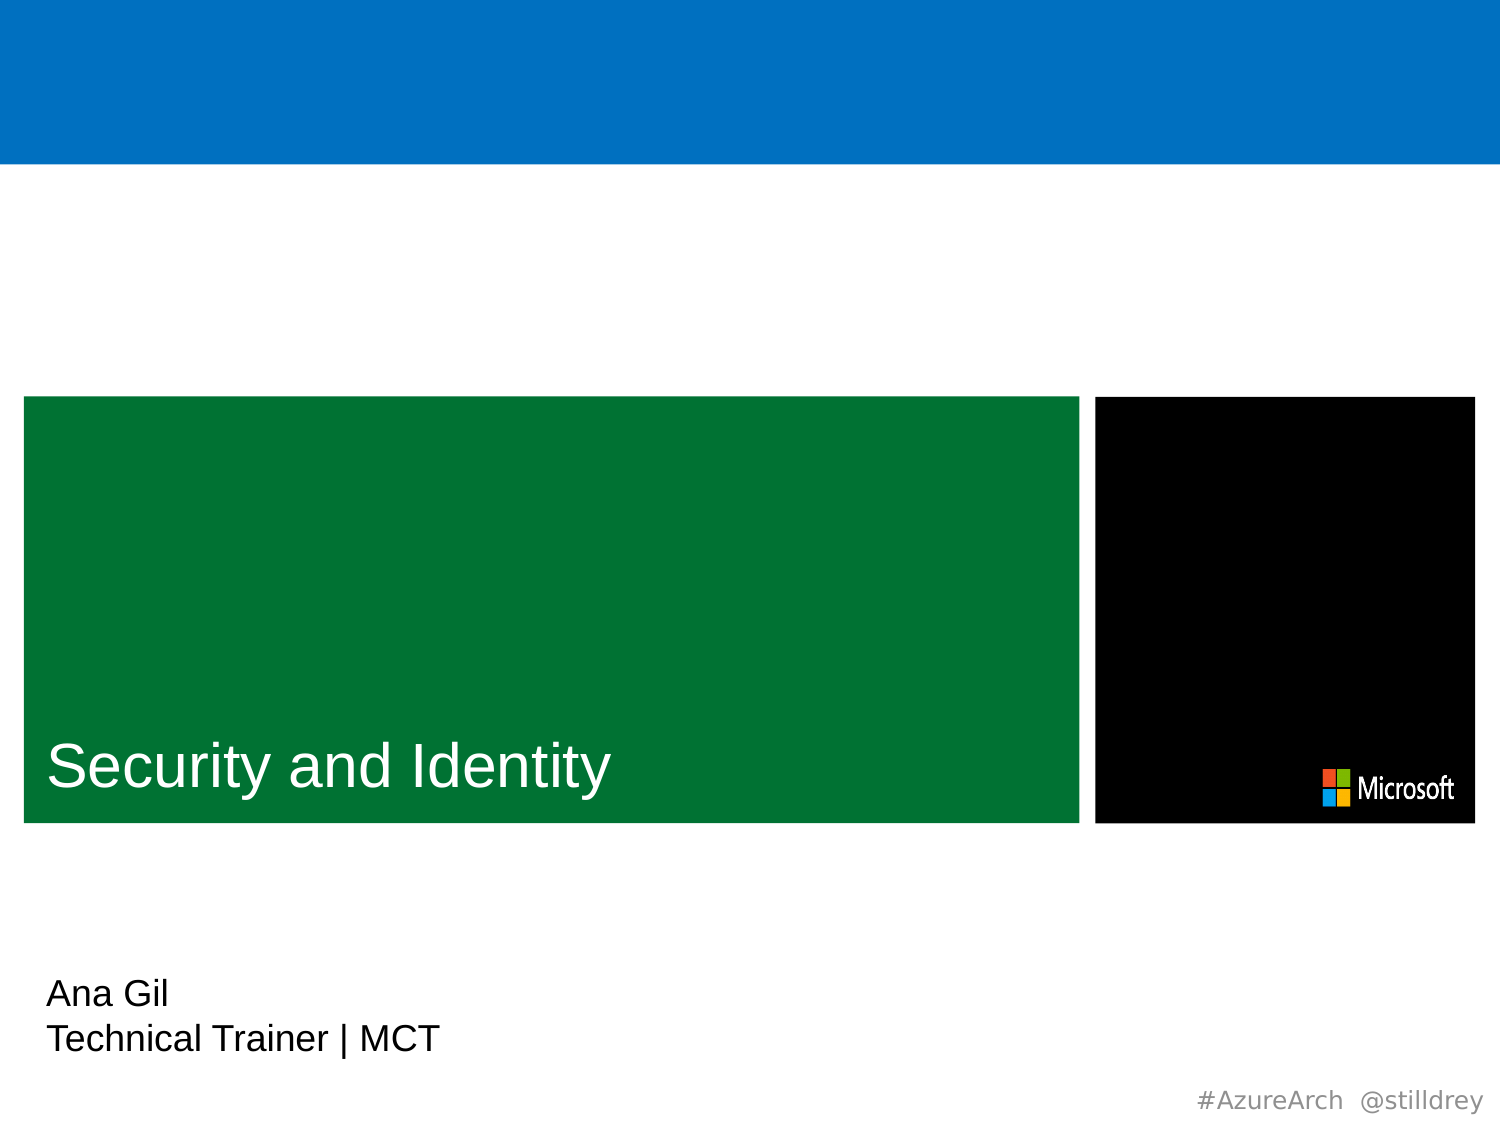

# Security and Identity
Ana Gil
Technical Trainer | MCT